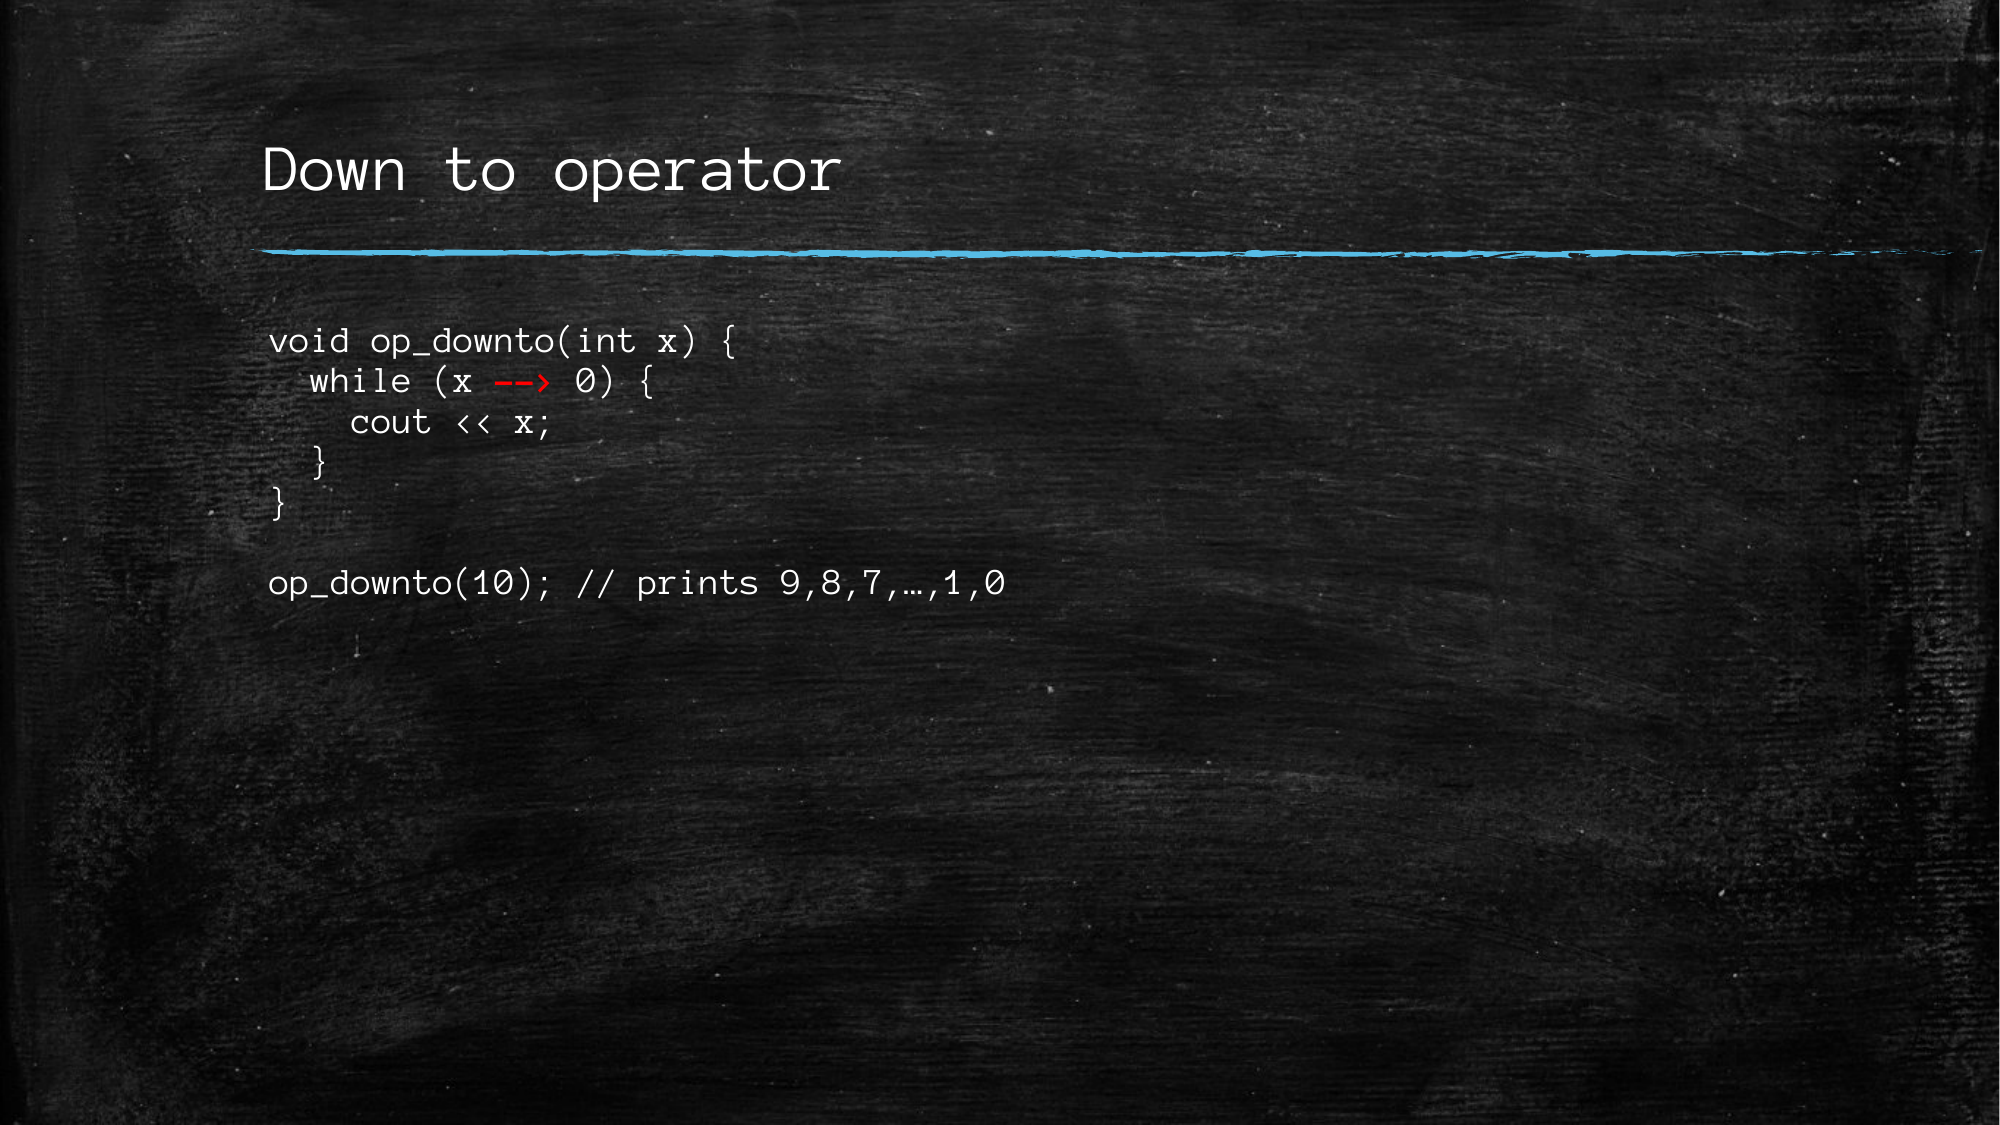

# Down to operator
void op_downto(int x) {
  while (x --> 0) {
    cout << x;
  }
}

op_downto(10); // prints 9,8,7,…,1,0